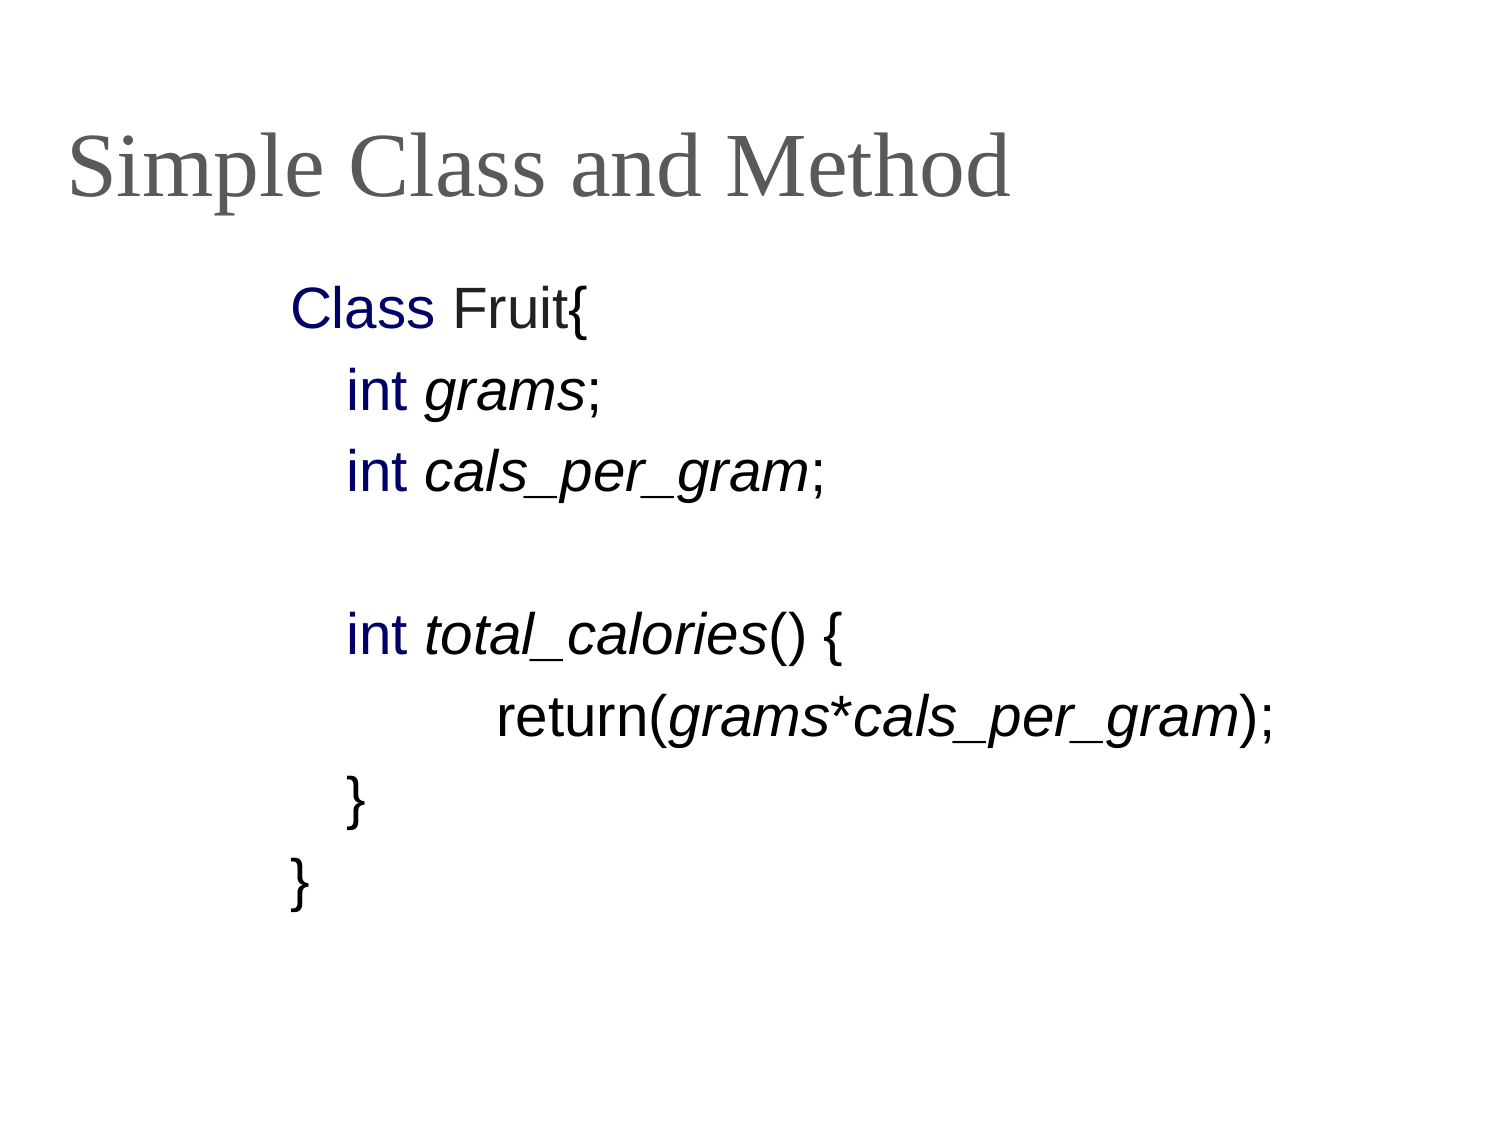

# Simple Class and Method
Class Fruit{
	int grams;
	int cals_per_gram;

	int total_calories() {
		return(grams*cals_per_gram);
	}
}